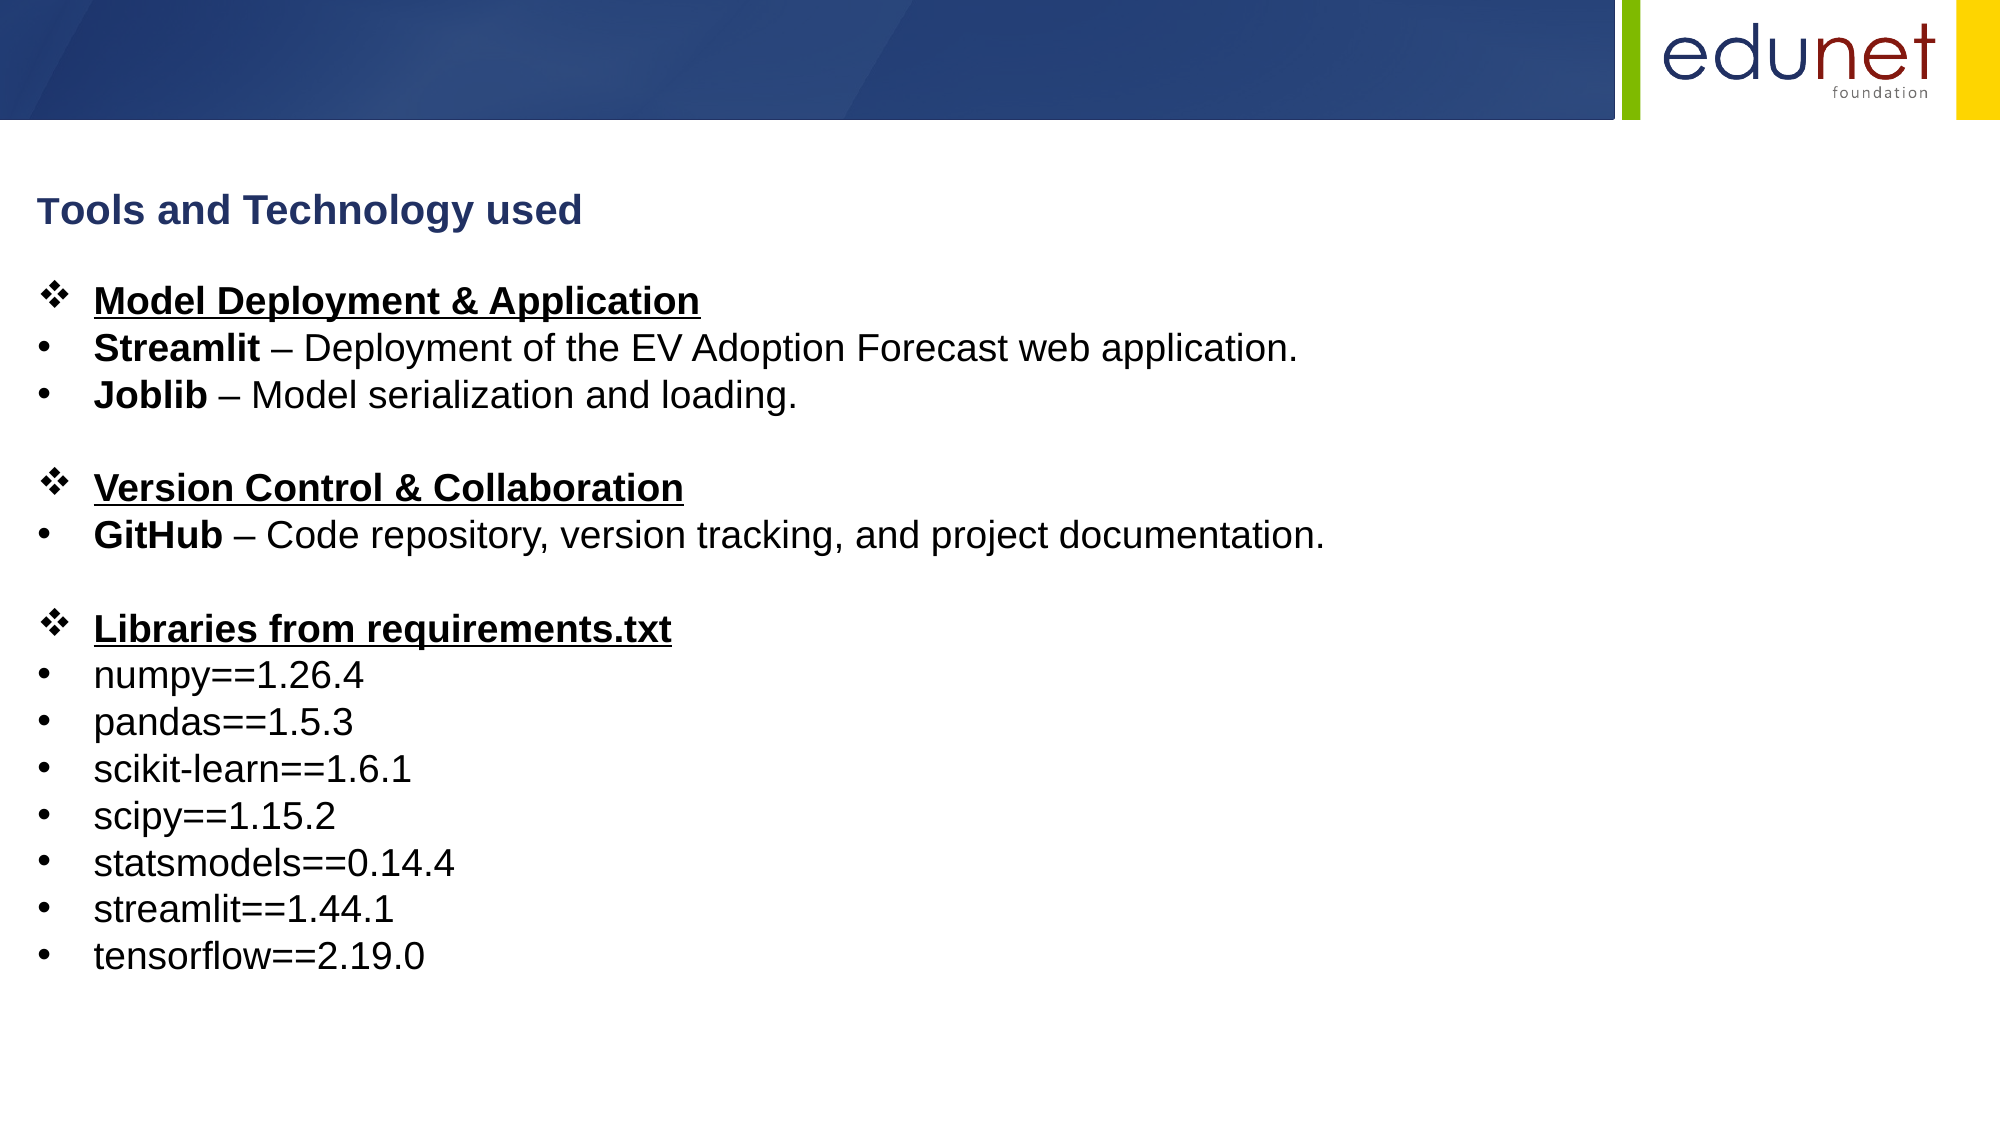

Tools and Technology used
Model Deployment & Application
Streamlit – Deployment of the EV Adoption Forecast web application.
Joblib – Model serialization and loading.

Version Control & Collaboration
GitHub – Code repository, version tracking, and project documentation.

Libraries from requirements.txt
numpy==1.26.4
pandas==1.5.3
scikit-learn==1.6.1
scipy==1.15.2
statsmodels==0.14.4
streamlit==1.44.1
tensorflow==2.19.0